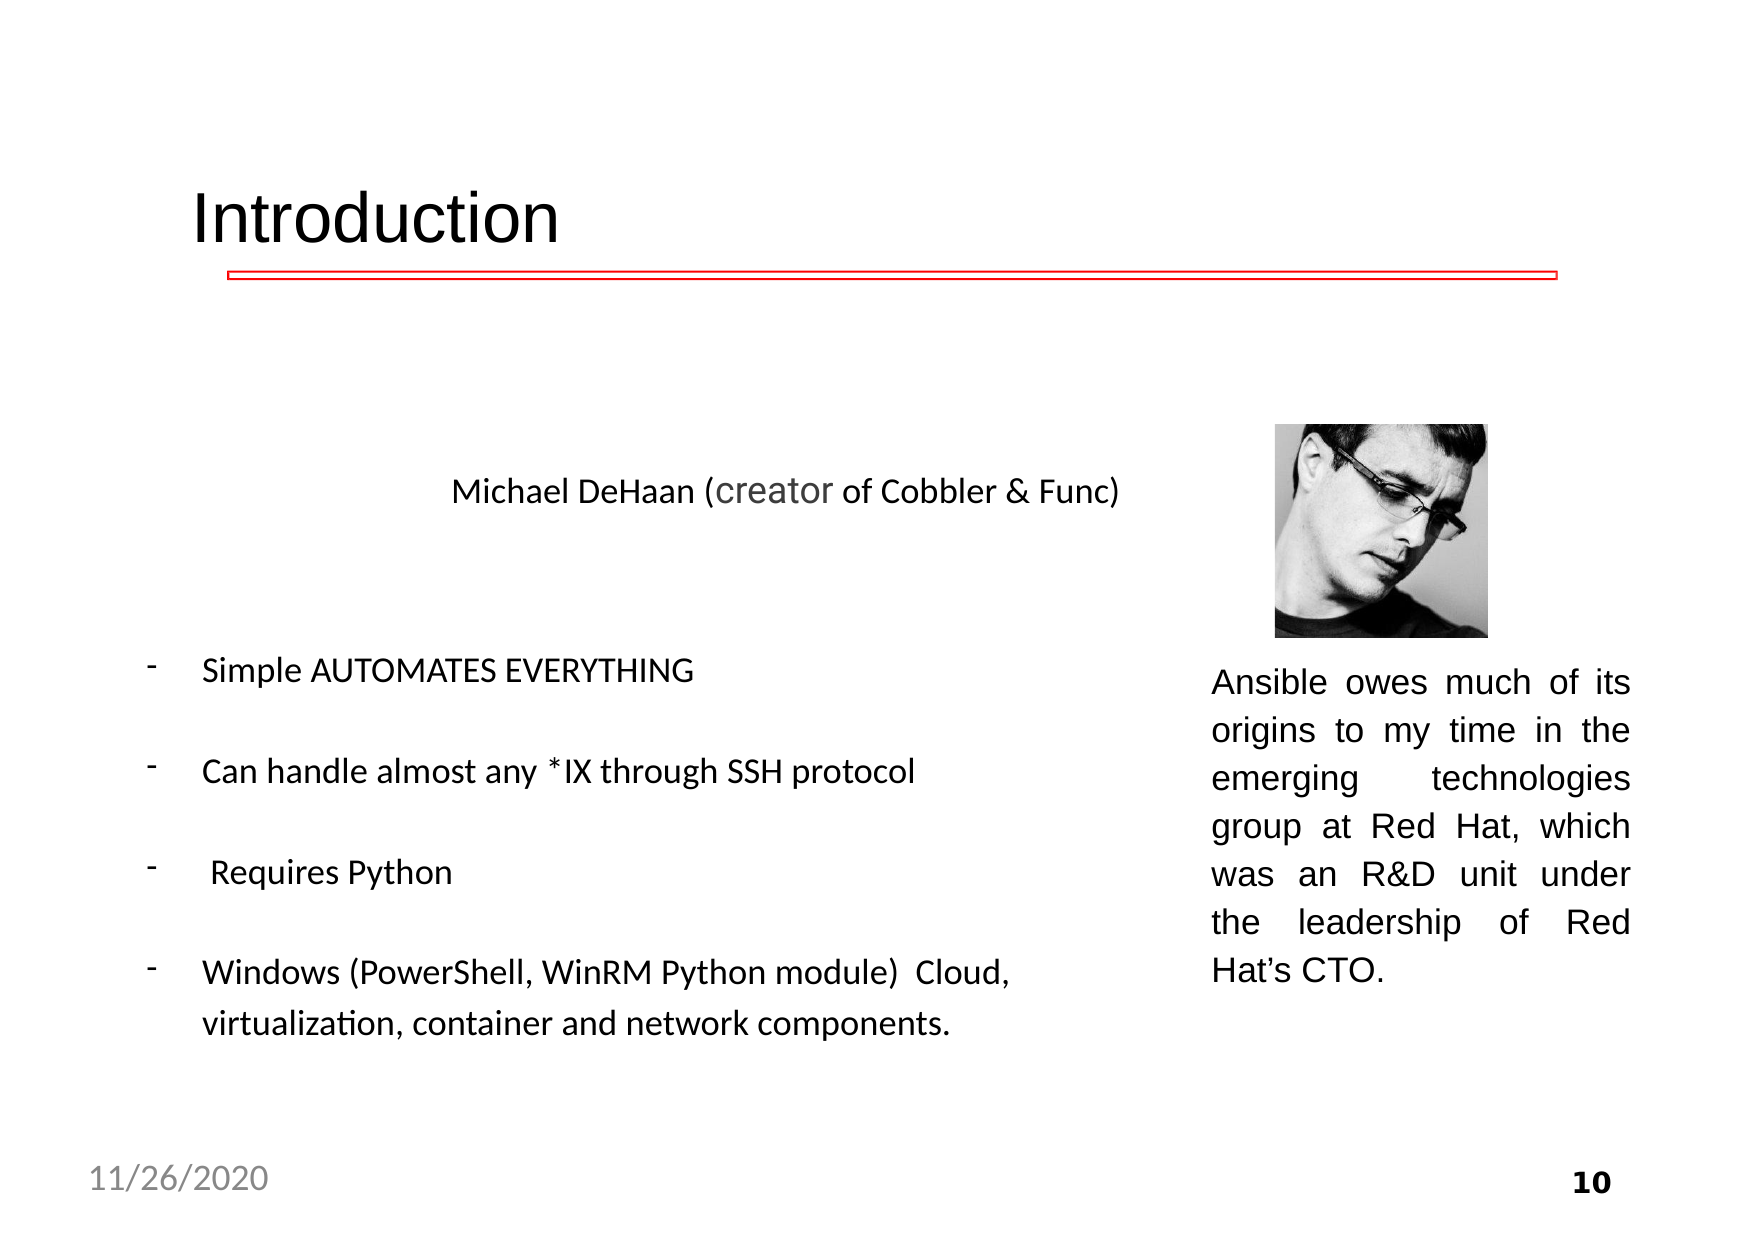

# Introduction

Michael DeHaan (creator of Cobbler & Func)
Simple AUTOMATES EVERYTHING

Can handle almost any *IX through SSH protocol

 Requires Python

Windows (PowerShell, WinRM Python module)  Cloud, virtualization, container and network components.

Ansible owes much of its origins to my time in the emerging technologies group at Red Hat, which was an R&D unit under the leadership of Red Hat’s CTO.

11/26/2020
10